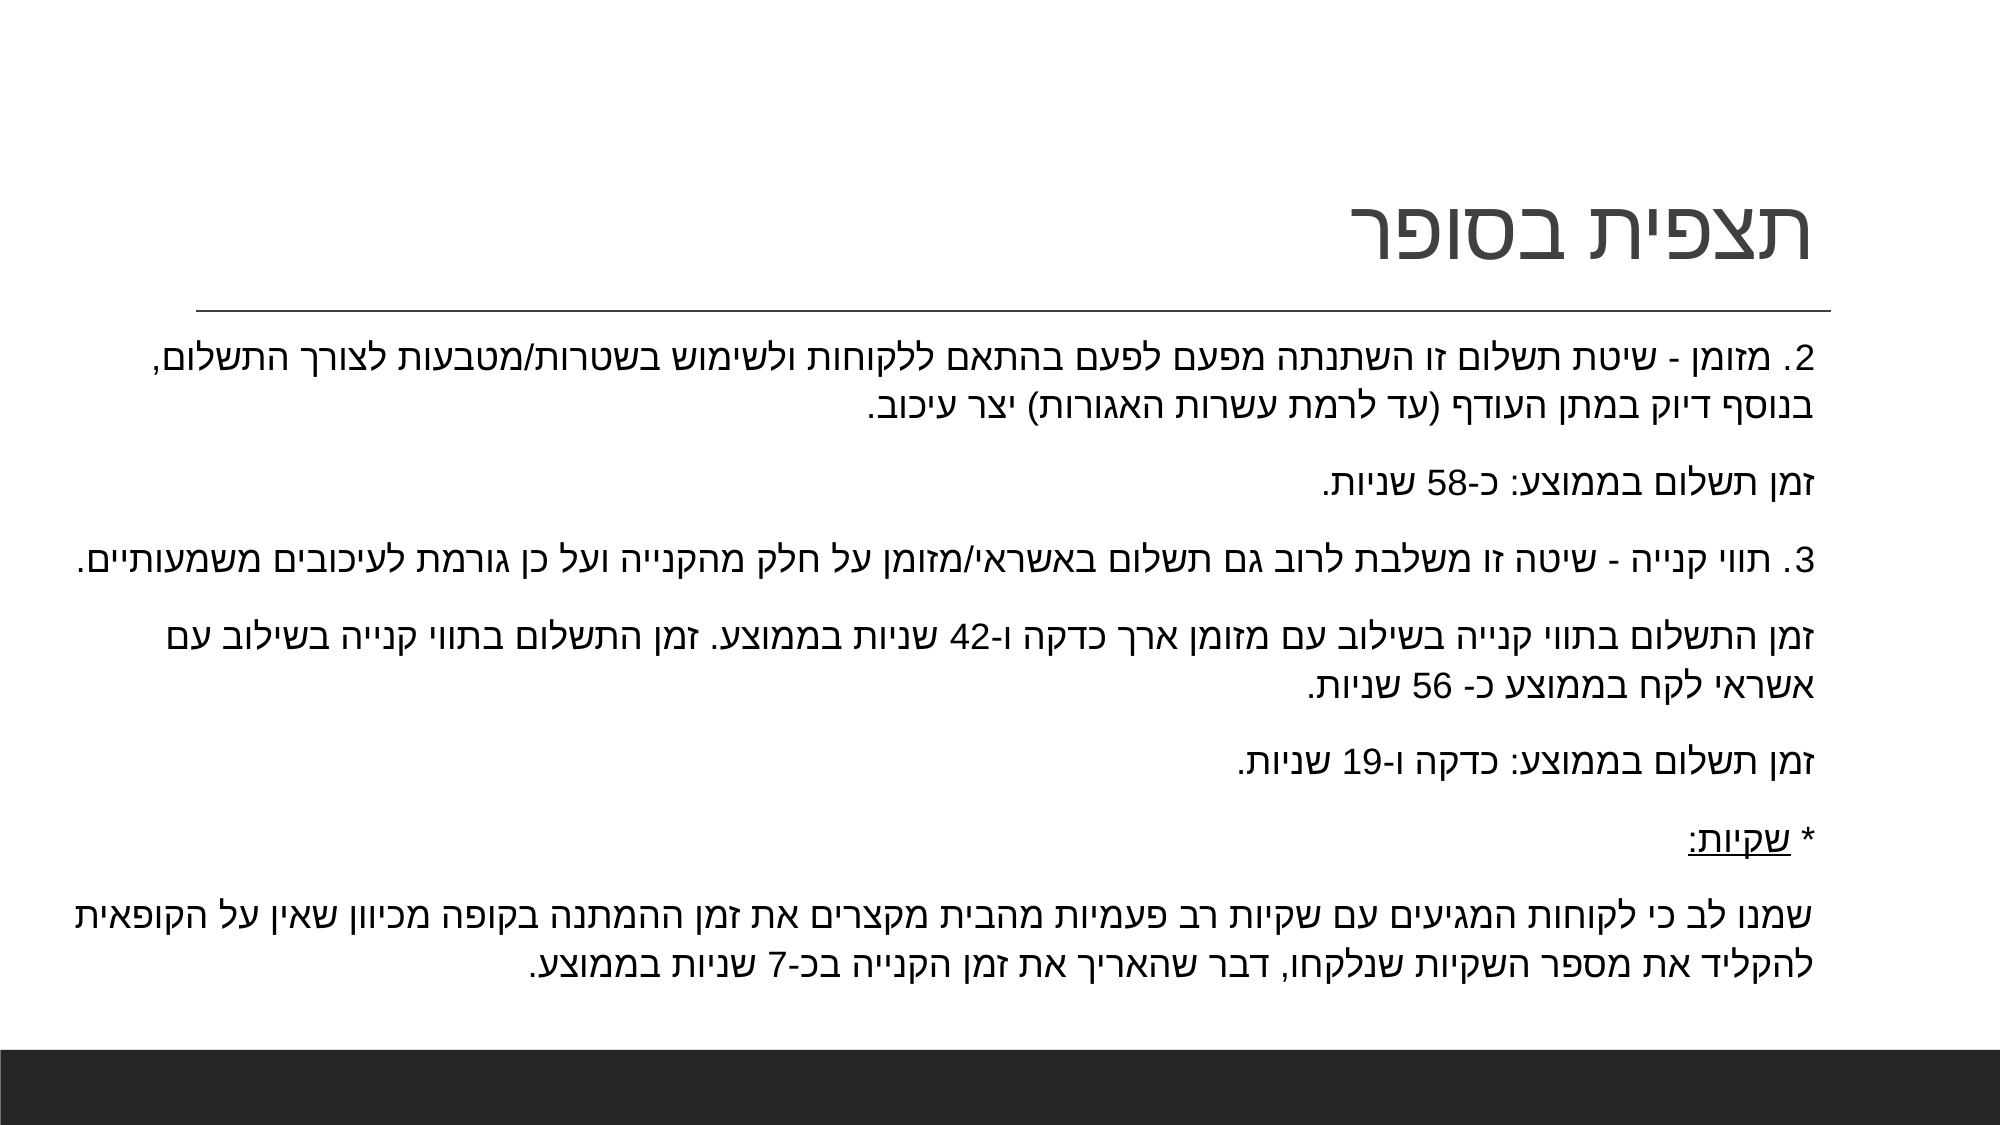

# תצפית בסופר
2. מזומן - שיטת תשלום זו השתנתה מפעם לפעם בהתאם ללקוחות ולשימוש בשטרות/מטבעות לצורך התשלום, בנוסף דיוק במתן העודף (עד לרמת עשרות האגורות) יצר עיכוב.
זמן תשלום בממוצע: כ-58 שניות.
3. תווי קנייה - שיטה זו משלבת לרוב גם תשלום באשראי/מזומן על חלק מהקנייה ועל כן גורמת לעיכובים משמעותיים.
זמן התשלום בתווי קנייה בשילוב עם מזומן ארך כדקה ו-42 שניות בממוצע. זמן התשלום בתווי קנייה בשילוב עם אשראי לקח בממוצע כ- 56 שניות.
זמן תשלום בממוצע: כדקה ו-19 שניות.
* שקיות:
שמנו לב כי לקוחות המגיעים עם שקיות רב פעמיות מהבית מקצרים את זמן ההמתנה בקופה מכיוון שאין על הקופאית להקליד את מספר השקיות שנלקחו, דבר שהאריך את זמן הקנייה בכ-7 שניות בממוצע.